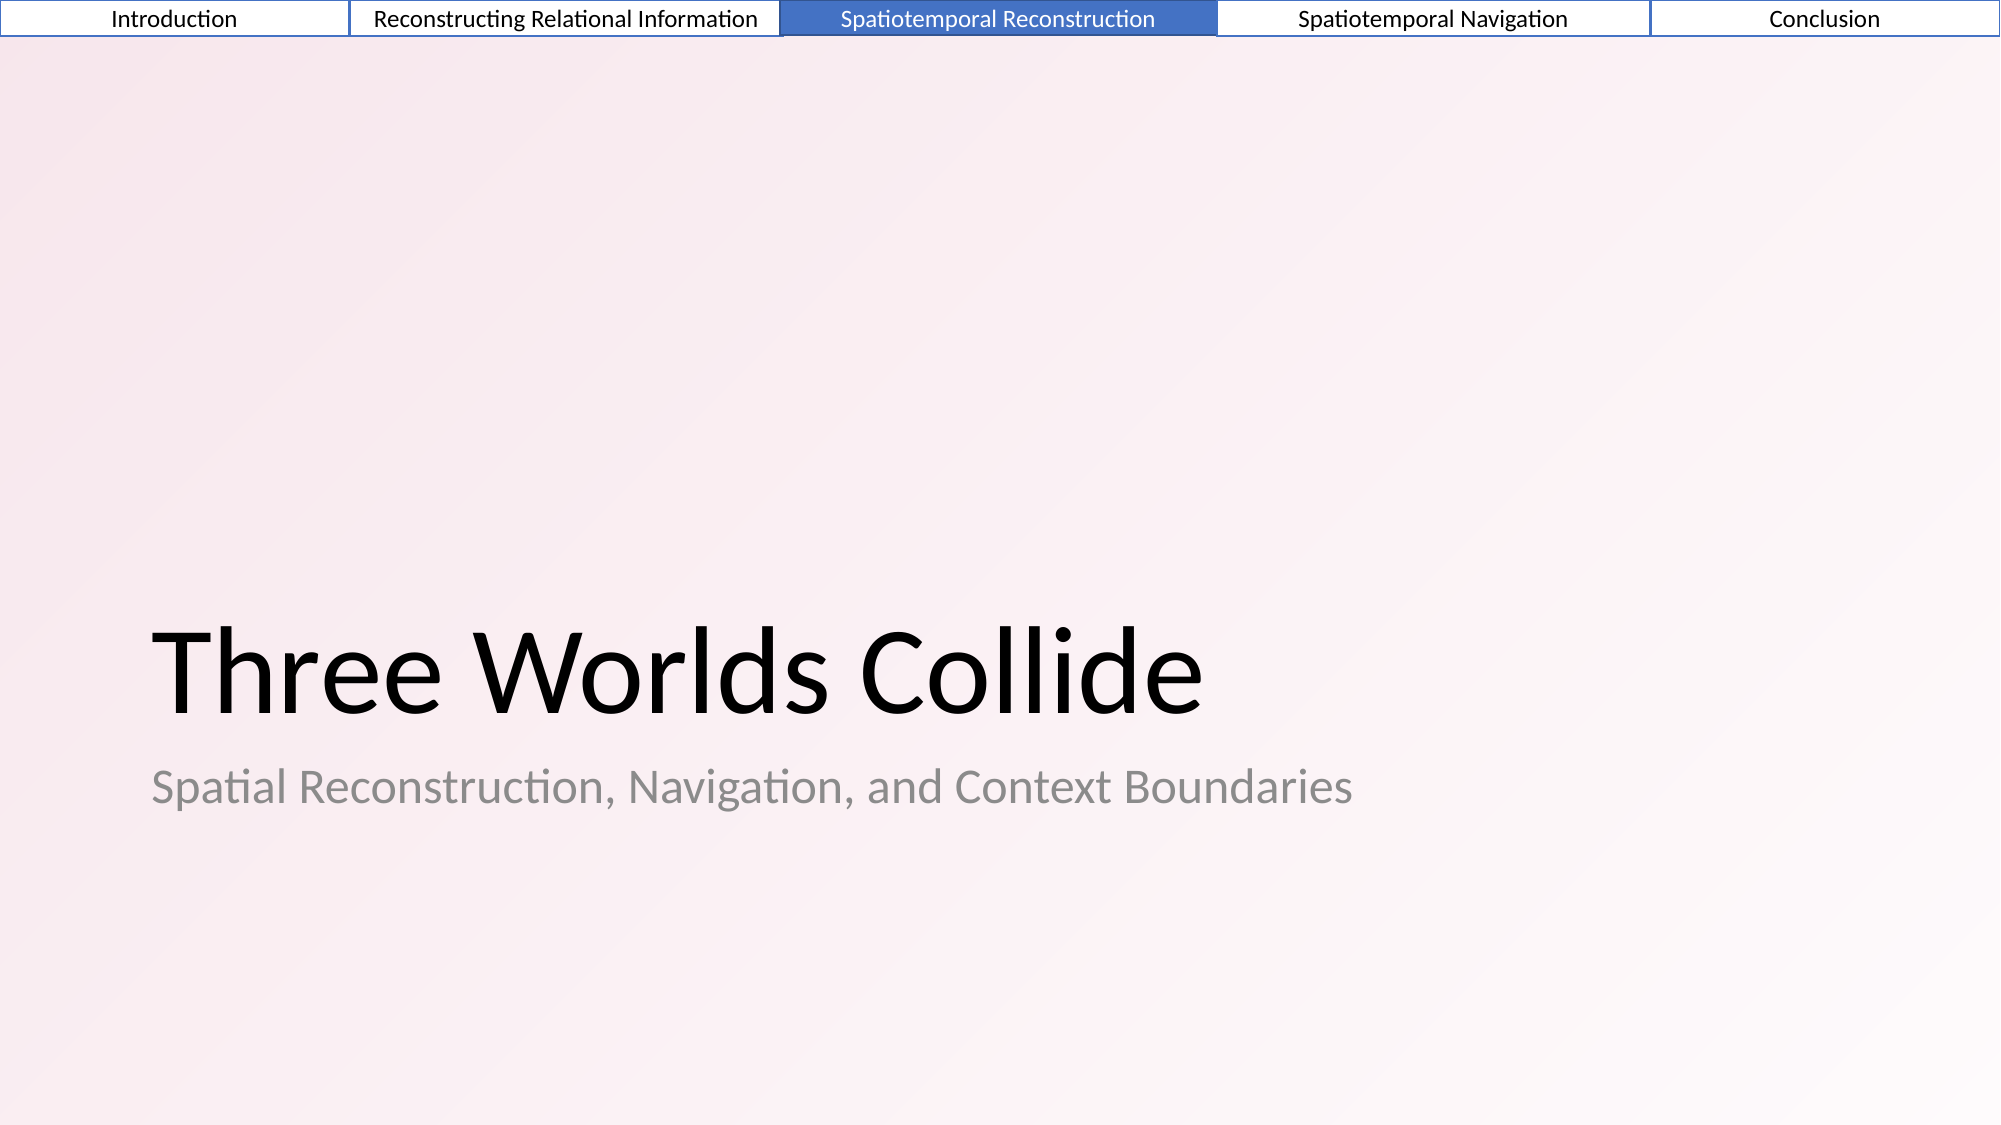

Introduction
Reconstructing Relational Information
Spatiotemporal Navigation
Conclusion
Spatiotemporal Reconstruction
# Three Worlds Collide
Spatial Reconstruction, Navigation, and Context Boundaries